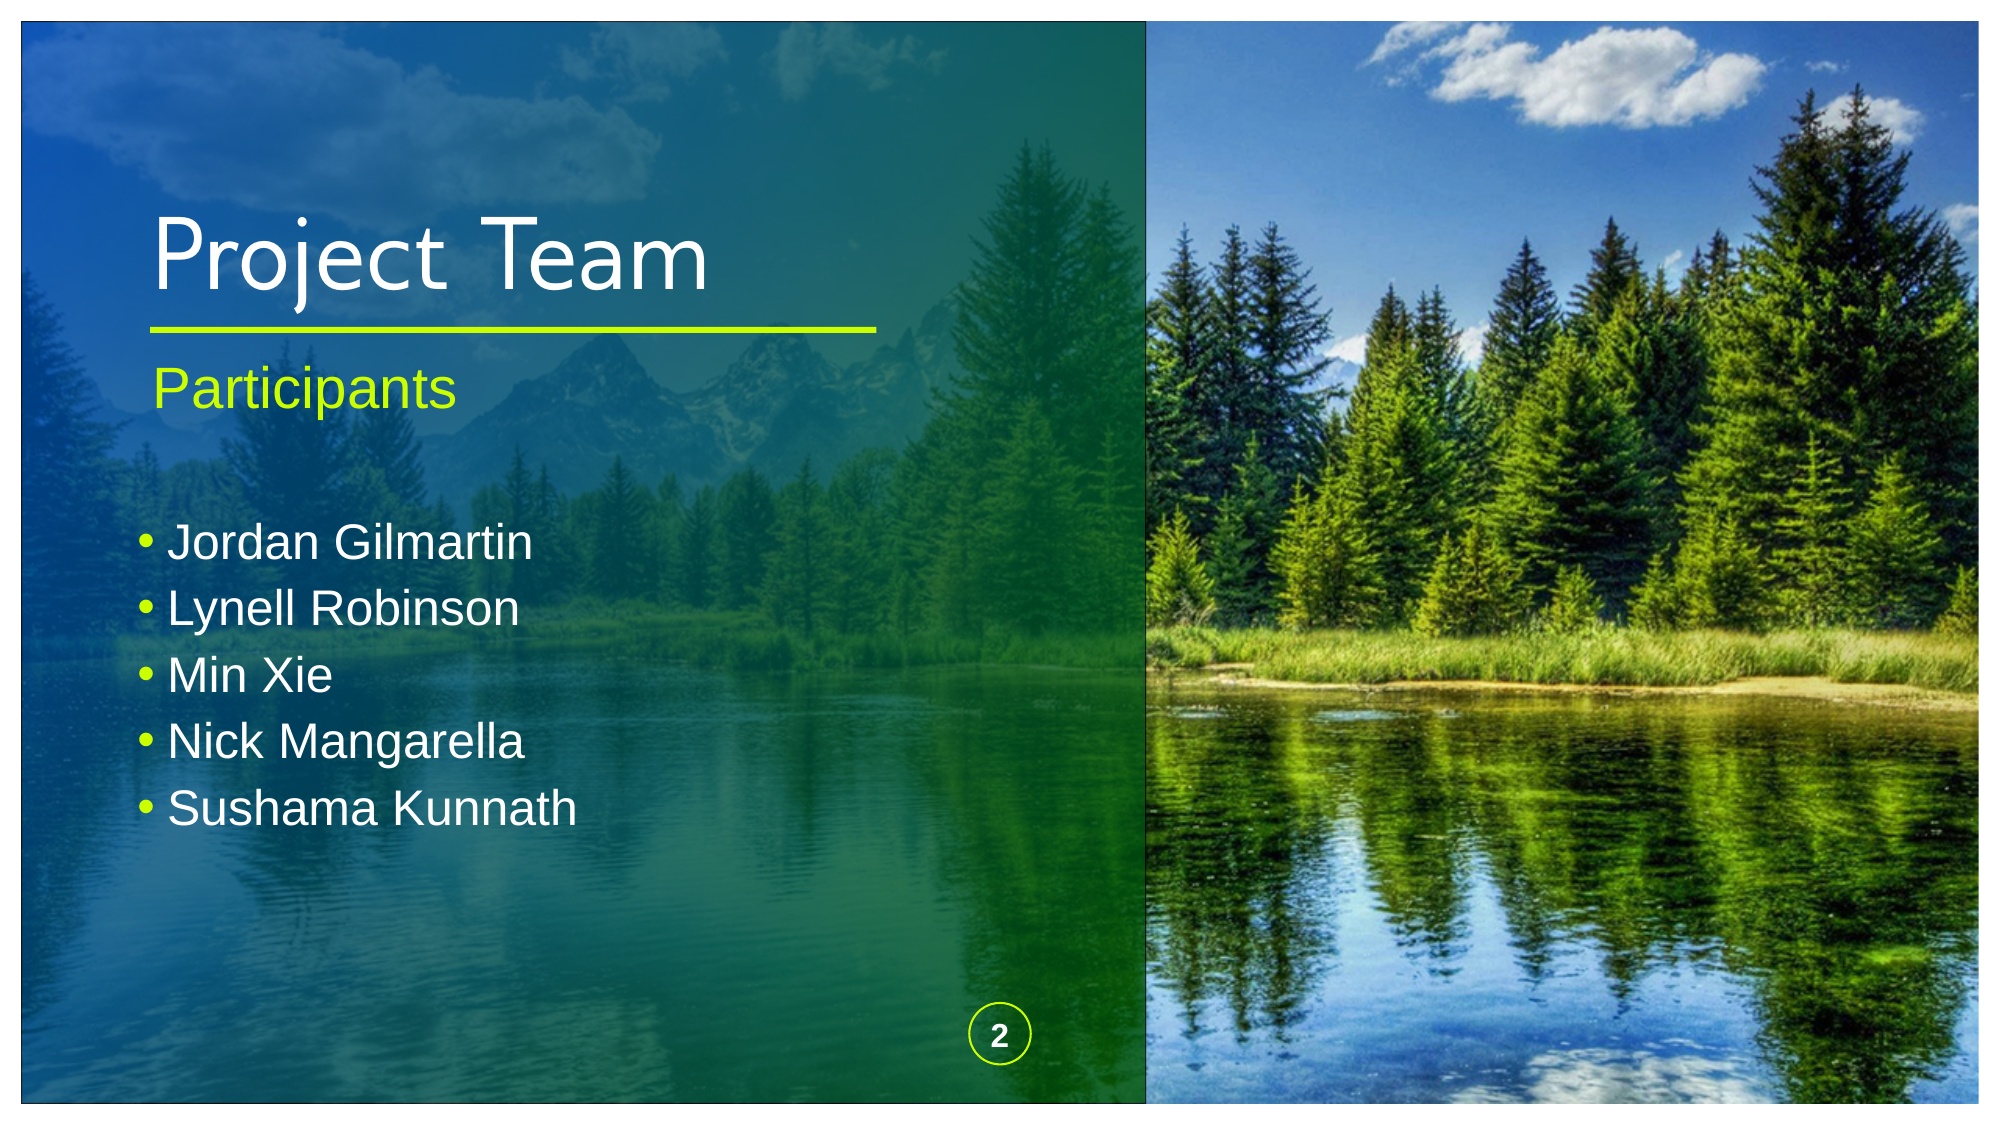

# Project Team
Participants
Jordan Gilmartin
Lynell Robinson
Min Xie
Nick Mangarella
Sushama Kunnath

2